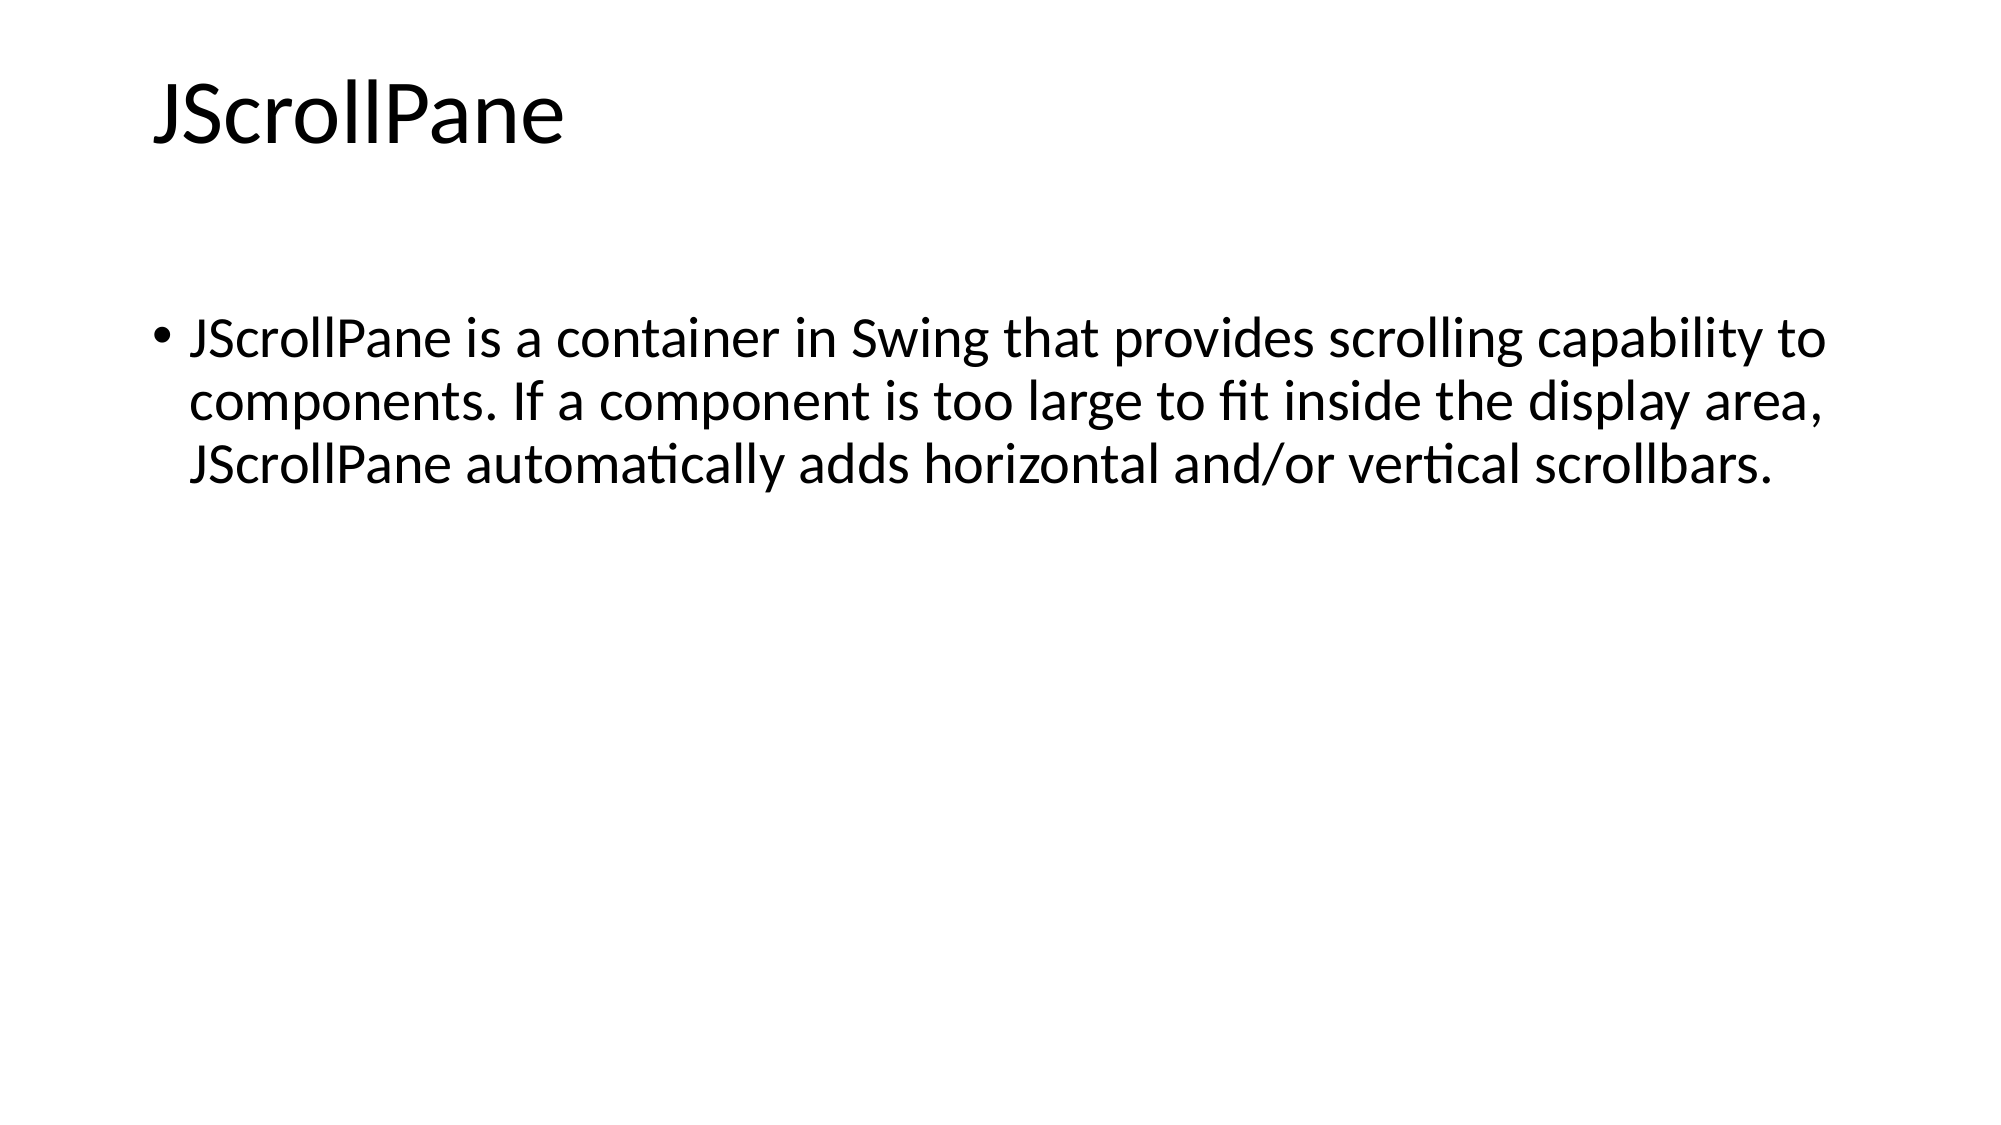

# JScrollPane
JScrollPane is a container in Swing that provides scrolling capability to components. If a component is too large to fit inside the display area, JScrollPane automatically adds horizontal and/or vertical scrollbars.